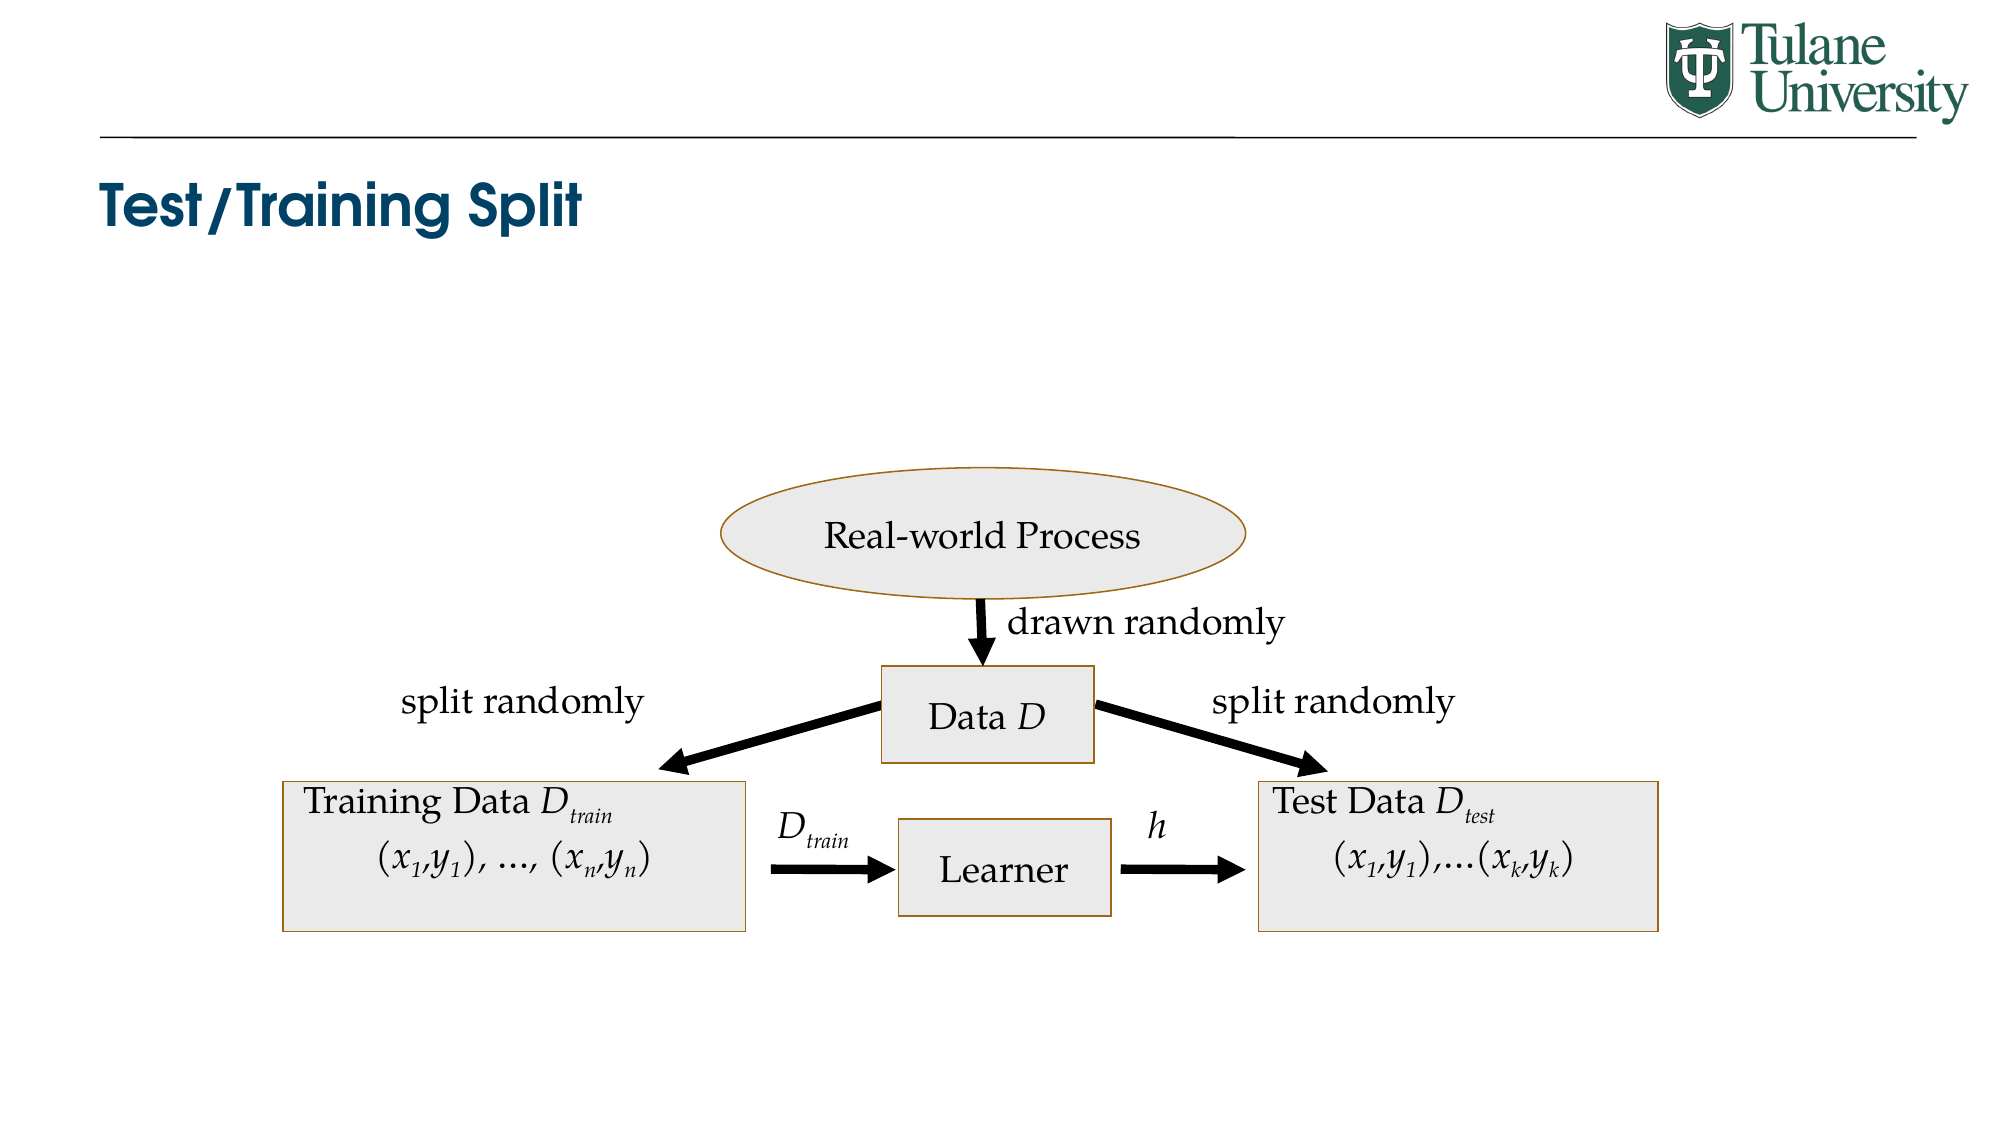

# Test/Training Split
Real-world Process
drawn randomly

Data D
split randomly
split randomly

Training Data Dtrain
Test Data Dtest
(x1,y1), …, (xn,yn)
(x1,y1),…(xk,yk)
Dtrain
h
Learner